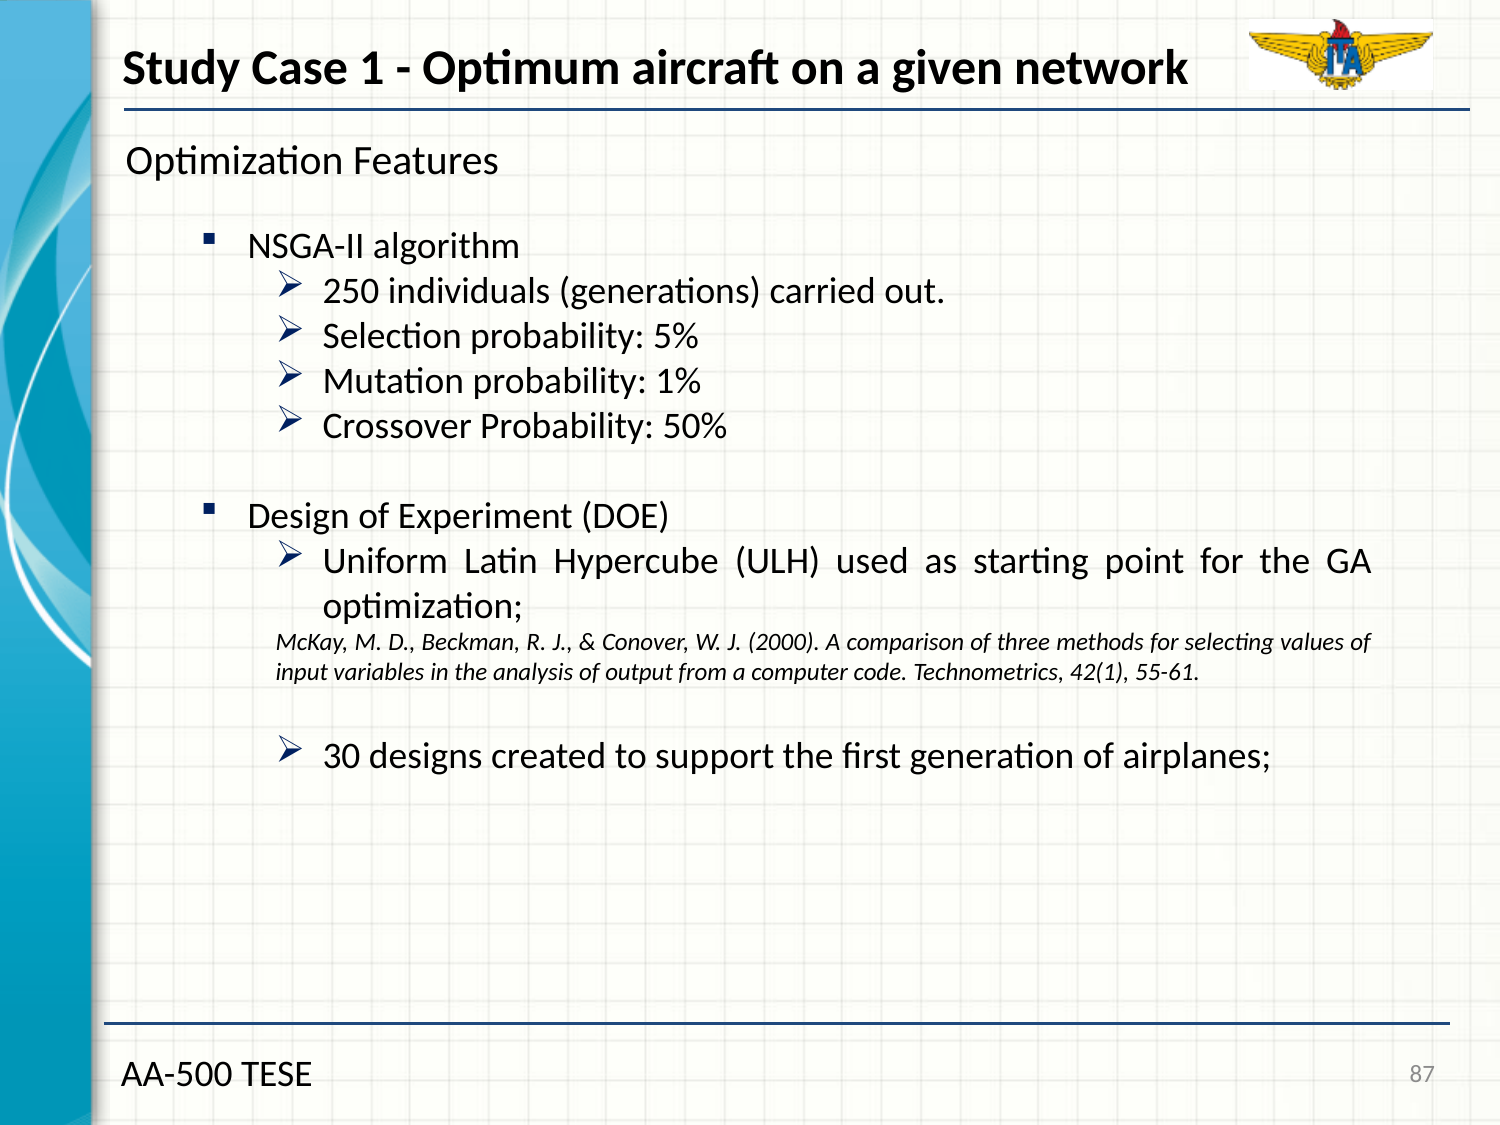

Study Case 1 - Optimum aircraft on a given network
Optimization Features
NSGA-II algorithm
250 individuals (generations) carried out.
Selection probability: 5%
Mutation probability: 1%
Crossover Probability: 50%

Design of Experiment (DOE)
Uniform Latin Hypercube (ULH) used as starting point for the GA optimization;
McKay, M. D., Beckman, R. J., & Conover, W. J. (2000). A comparison of three methods for selecting values of input variables in the analysis of output from a computer code. Technometrics, 42(1), 55-61.

30 designs created to support the first generation of airplanes;

87